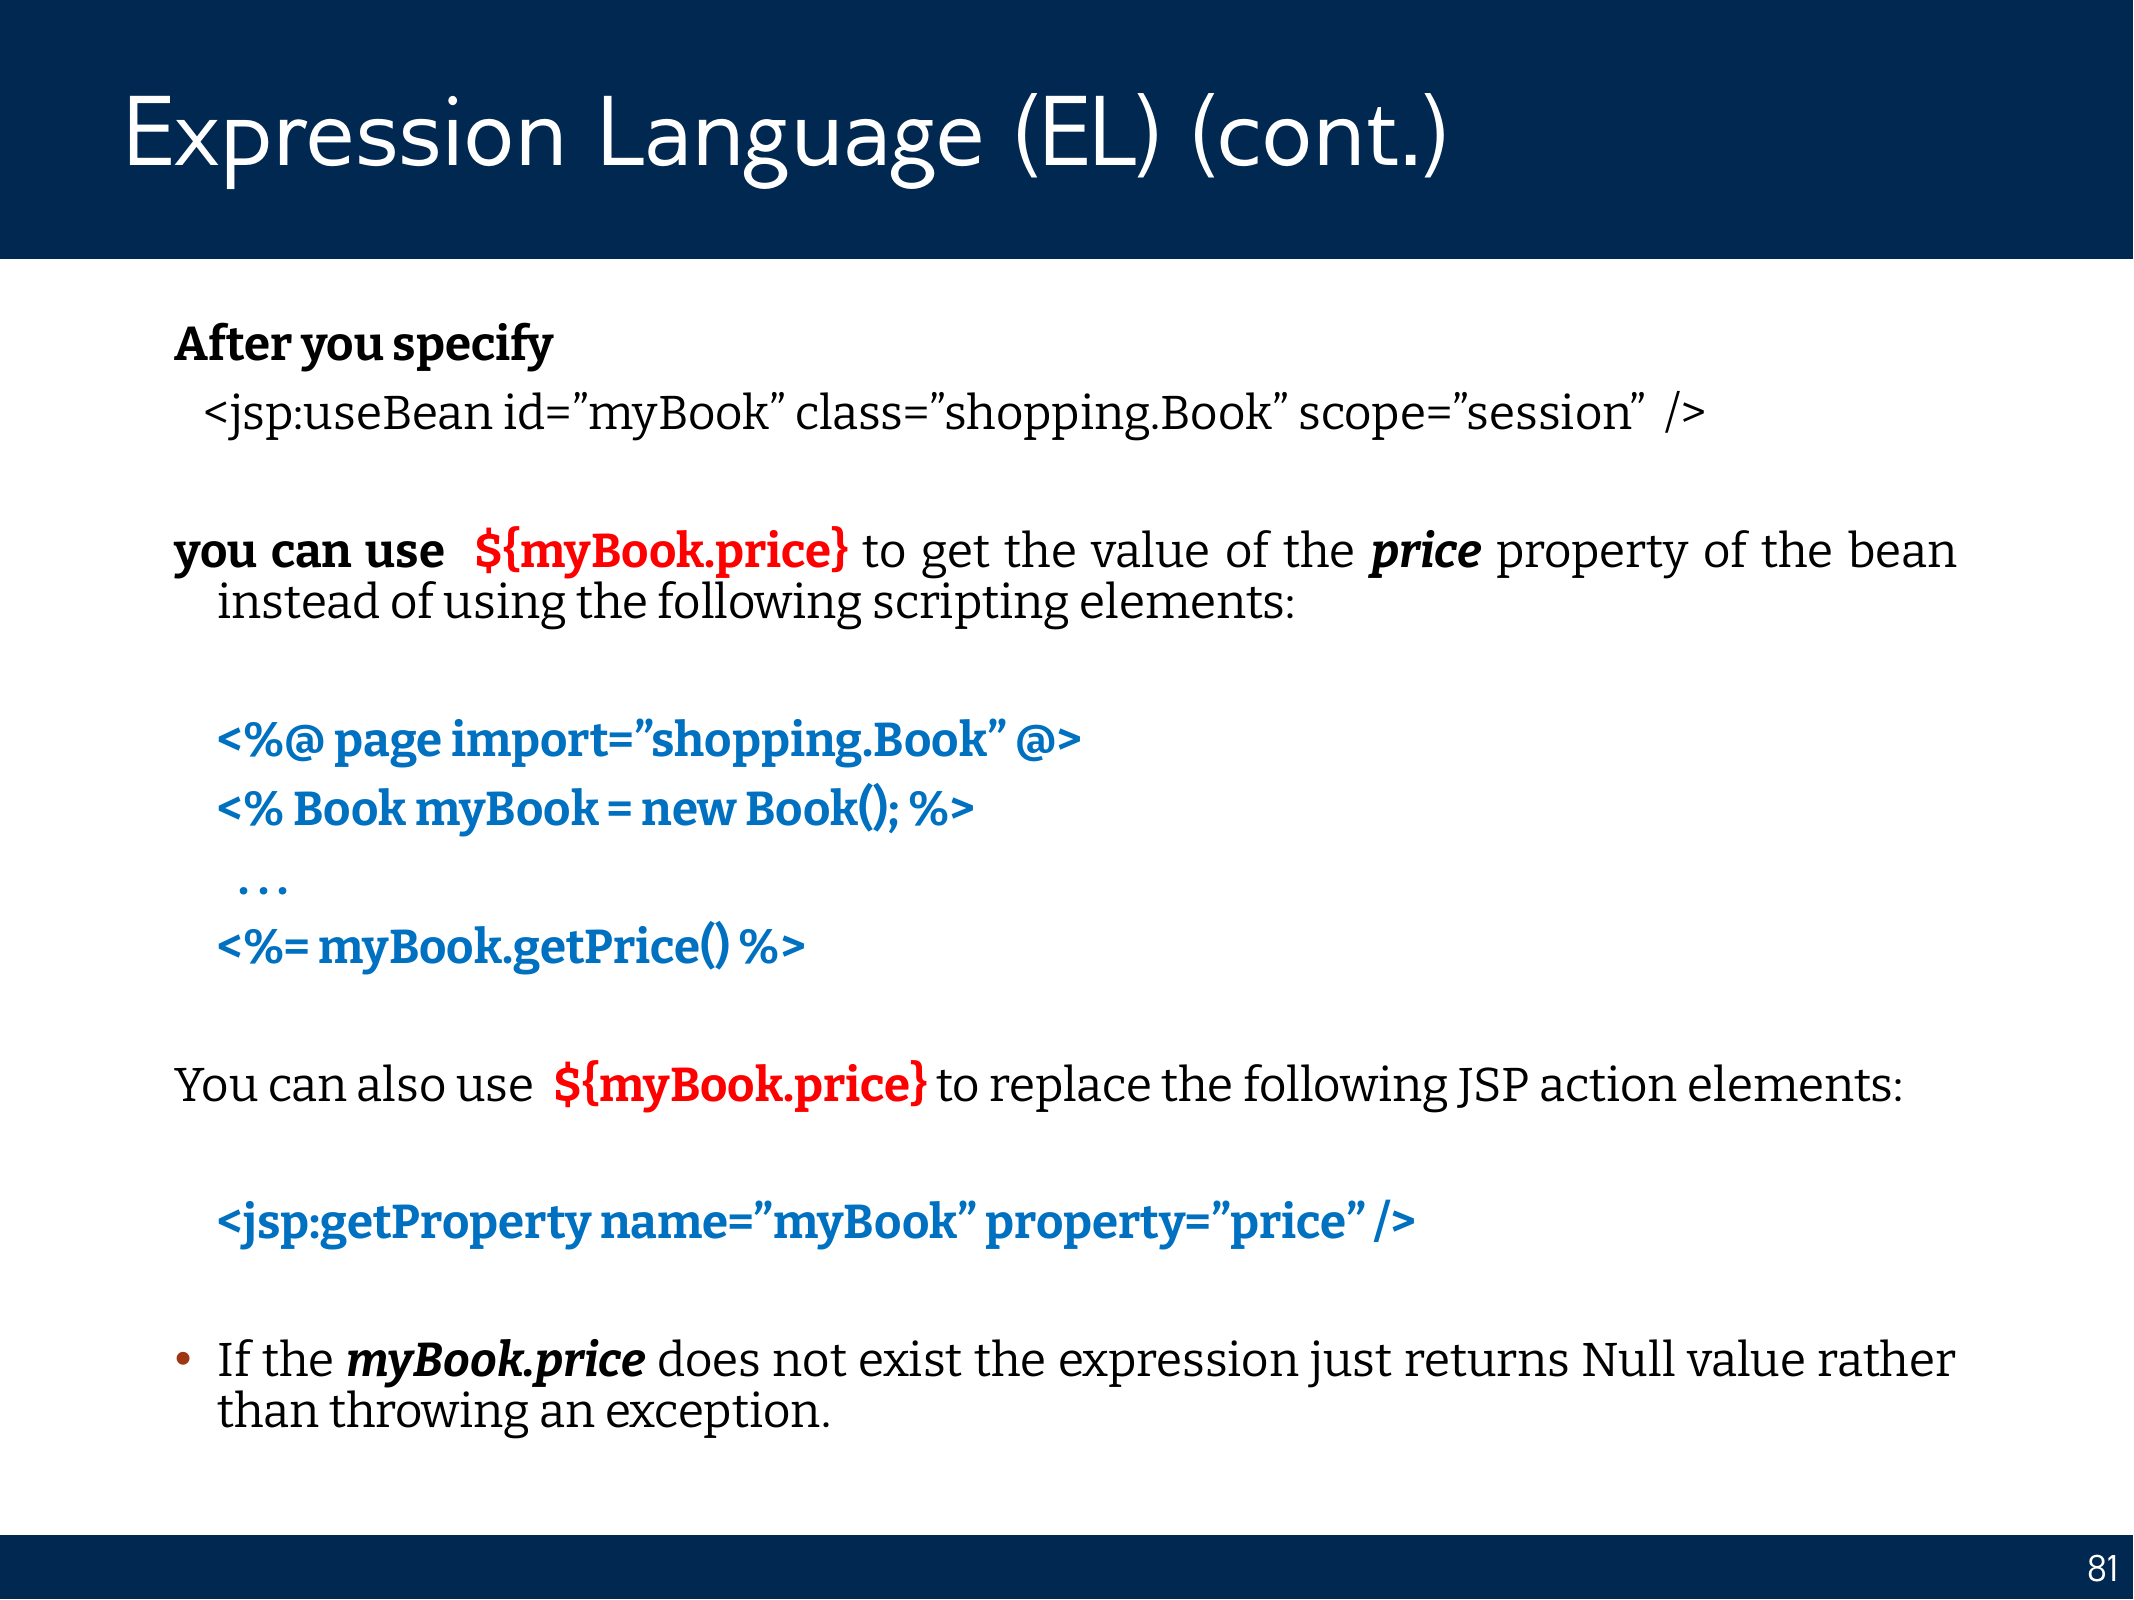

# Expression Language (EL) (cont.)
After you specify
   <jsp:useBean id=”myBook” class=”shopping.Book” scope=”session”  />

you can use  ${myBook.price} to get the value of the price property of the bean instead of using the following scripting elements:

	<%@ page import=”shopping.Book” @>
	<% Book myBook = new Book(); %>
. . .
	<%= myBook.getPrice() %>

You can also use  ${myBook.price} to replace the following JSP action elements:

	<jsp:getProperty name=”myBook” property=”price” />

If the myBook.price does not exist the expression just returns Null value rather than throwing an exception.